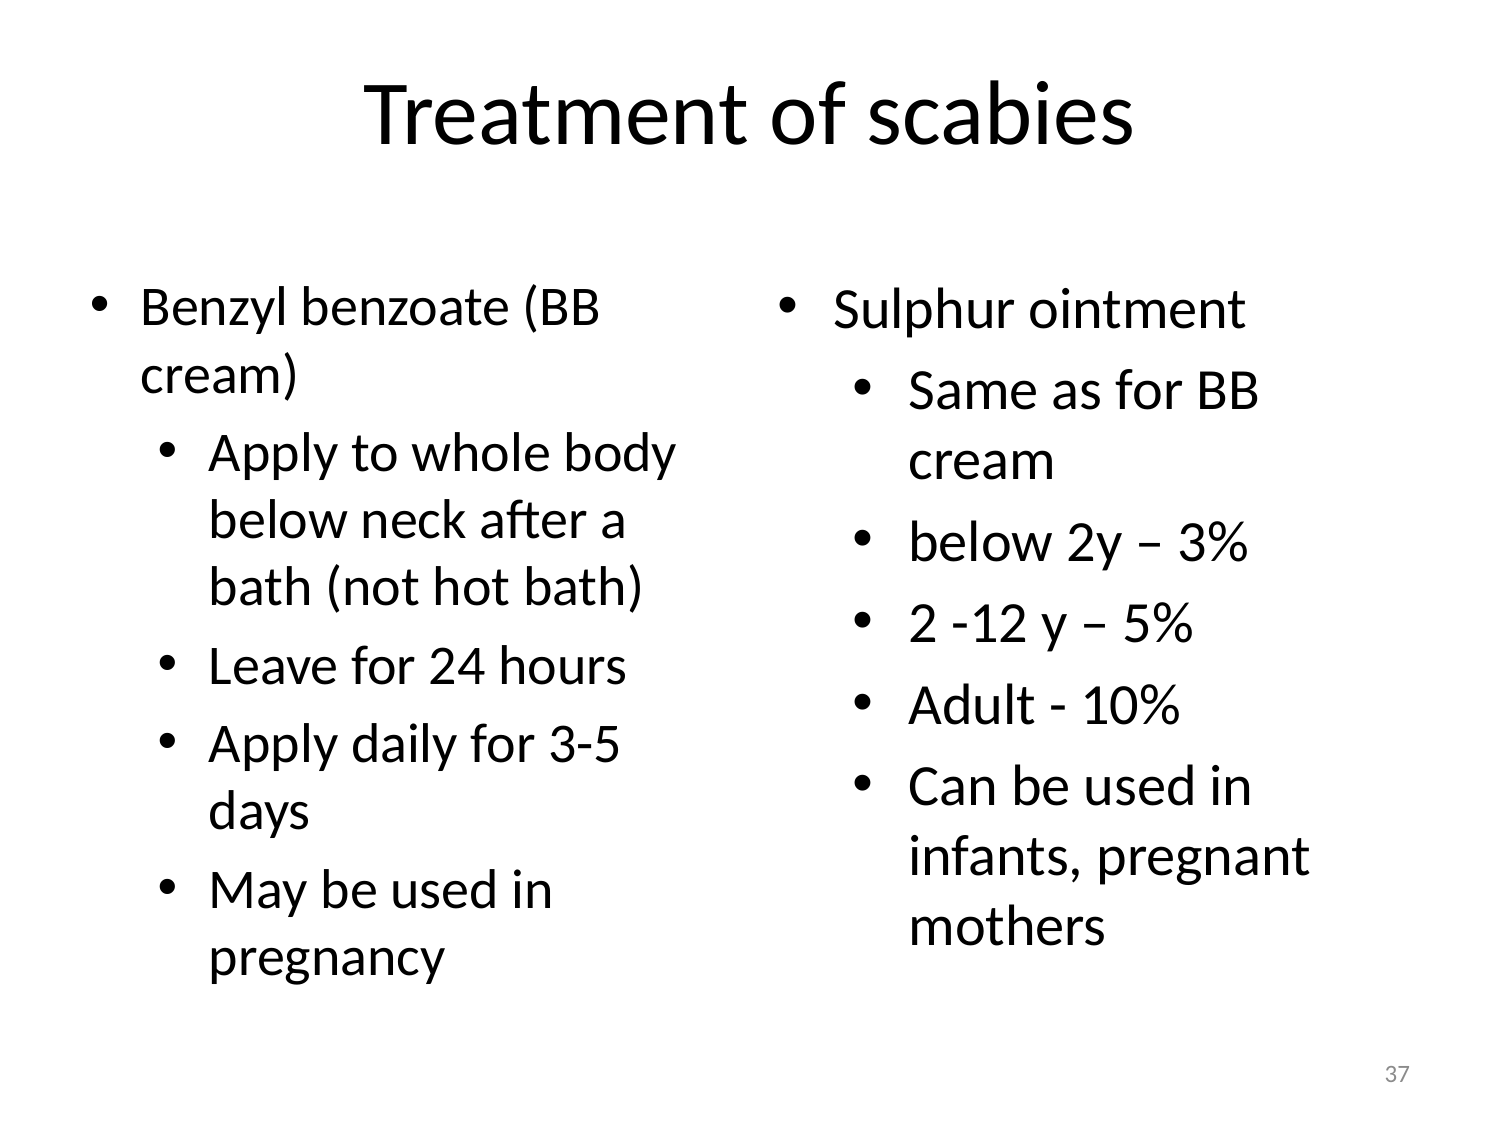

Treatment of scabies
Benzyl benzoate (BB cream)
Apply to whole body below neck after a bath (not hot bath)
Leave for 24 hours
Apply daily for 3-5 days
May be used in pregnancy
Sulphur ointment
Same as for BB cream
below 2y – 3%
2 -12 y – 5%
Adult - 10%
Can be used in infants, pregnant mothers

37